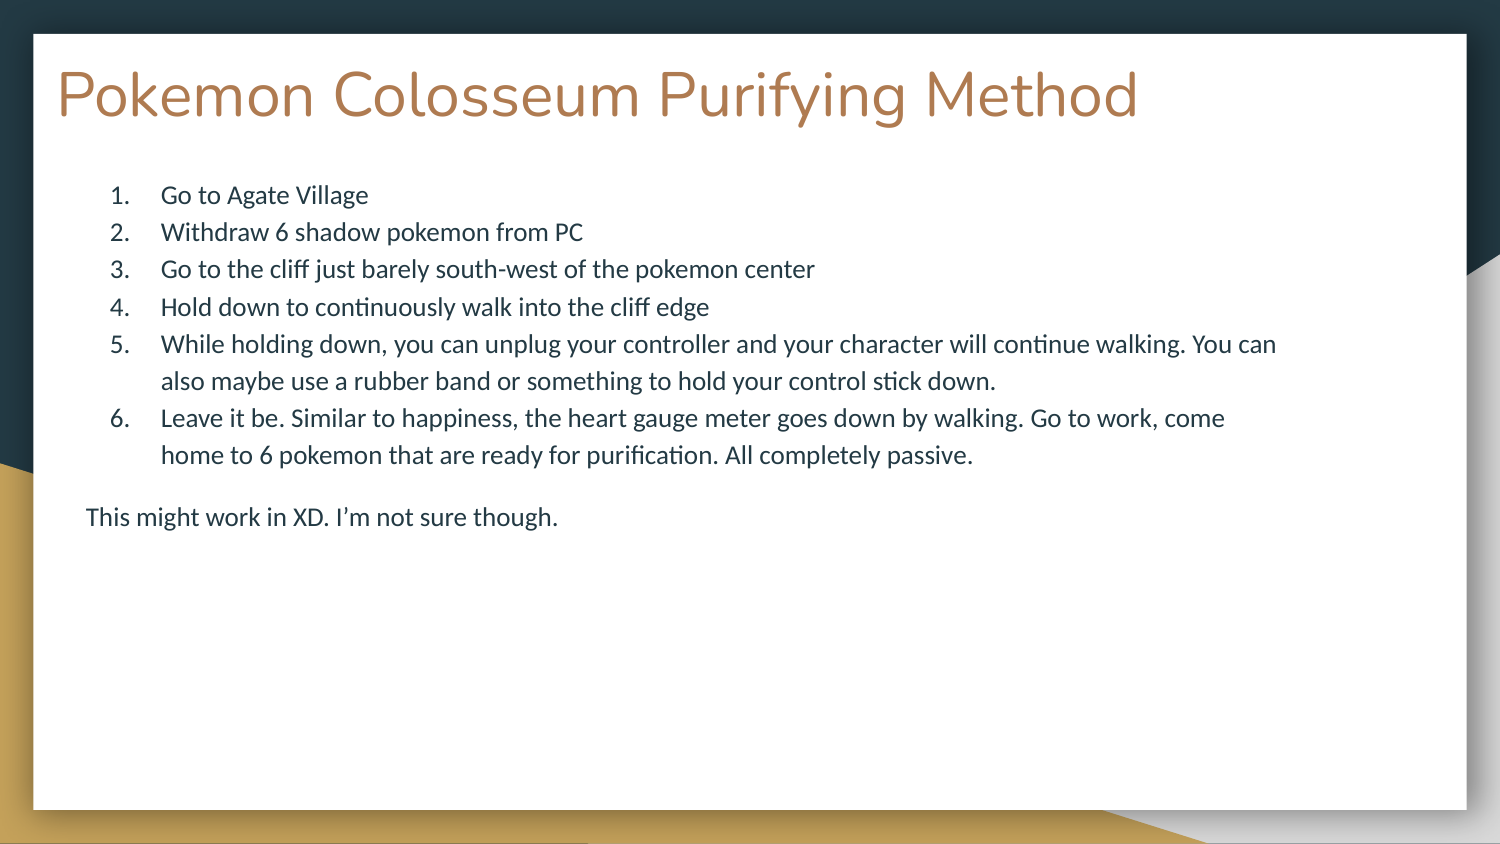

# Pokemon Colosseum Purifying Method
Go to Agate Village
Withdraw 6 shadow pokemon from PC
Go to the cliff just barely south-west of the pokemon center
Hold down to continuously walk into the cliff edge
While holding down, you can unplug your controller and your character will continue walking. You can also maybe use a rubber band or something to hold your control stick down.
Leave it be. Similar to happiness, the heart gauge meter goes down by walking. Go to work, come home to 6 pokemon that are ready for purification. All completely passive.
This might work in XD. I’m not sure though.